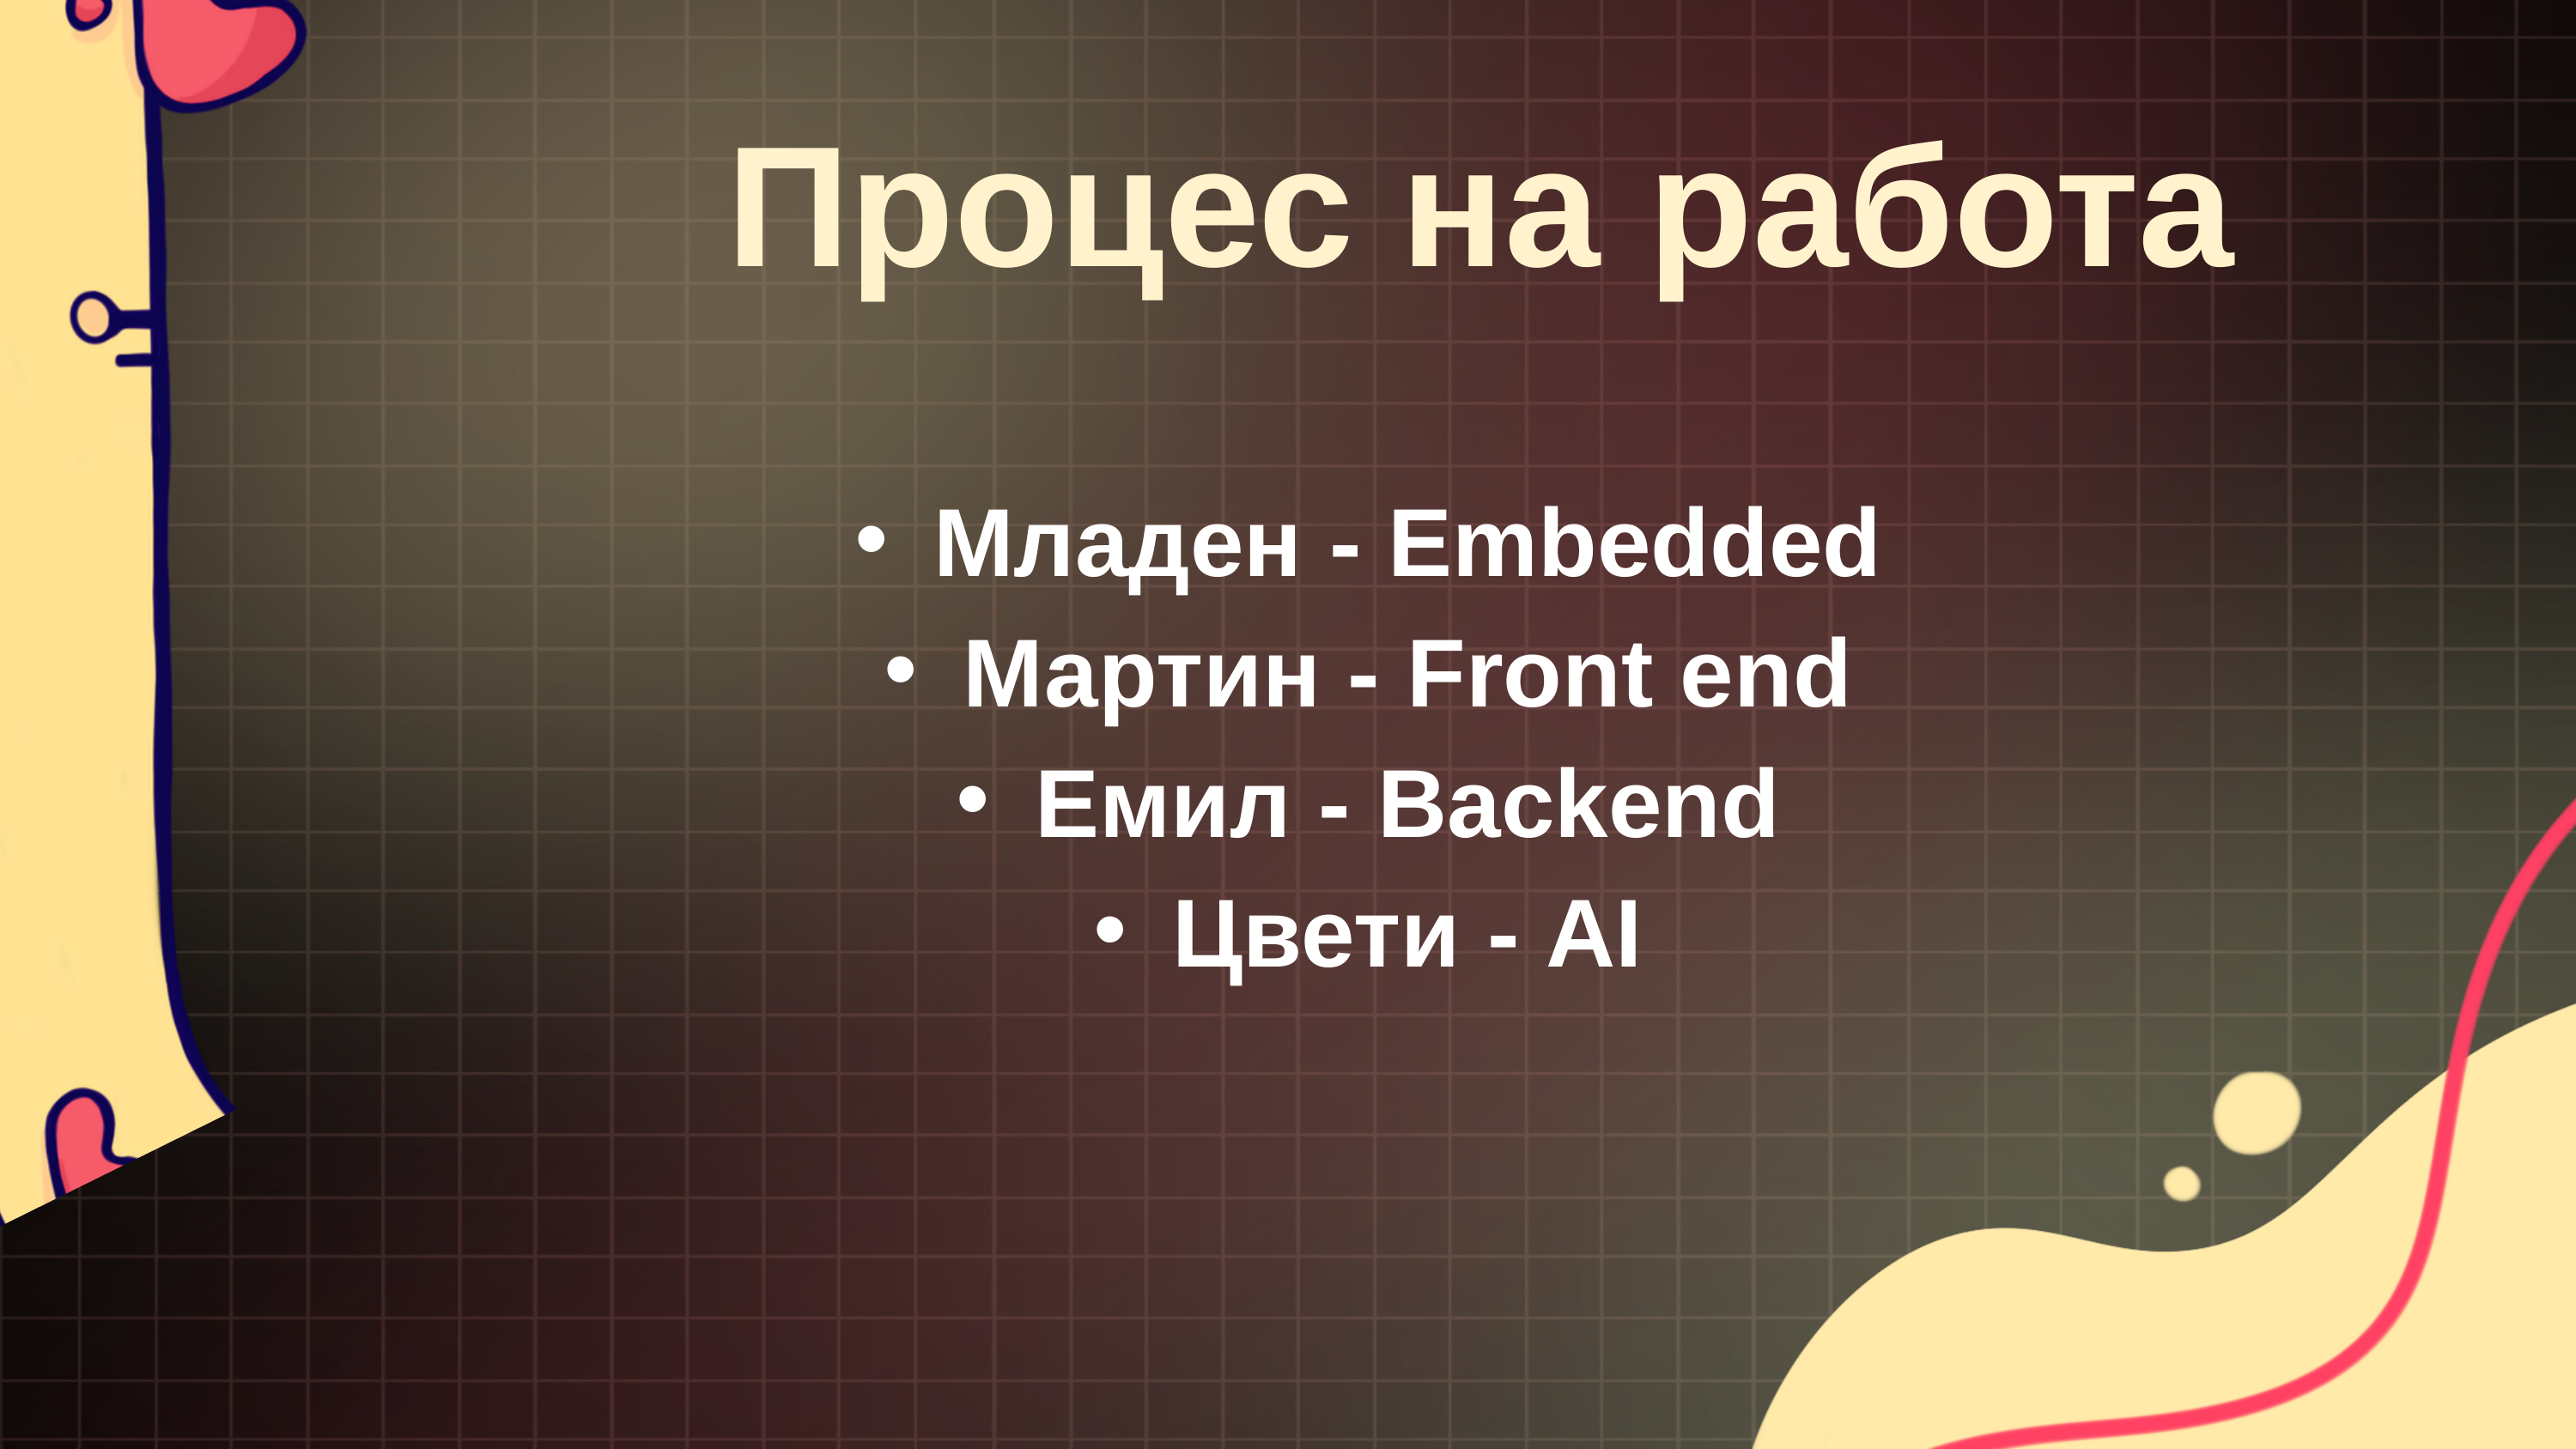

Процес на работа
Младен - Embedded
Мартин - Front end
Емил - Backend
Цвети - AI